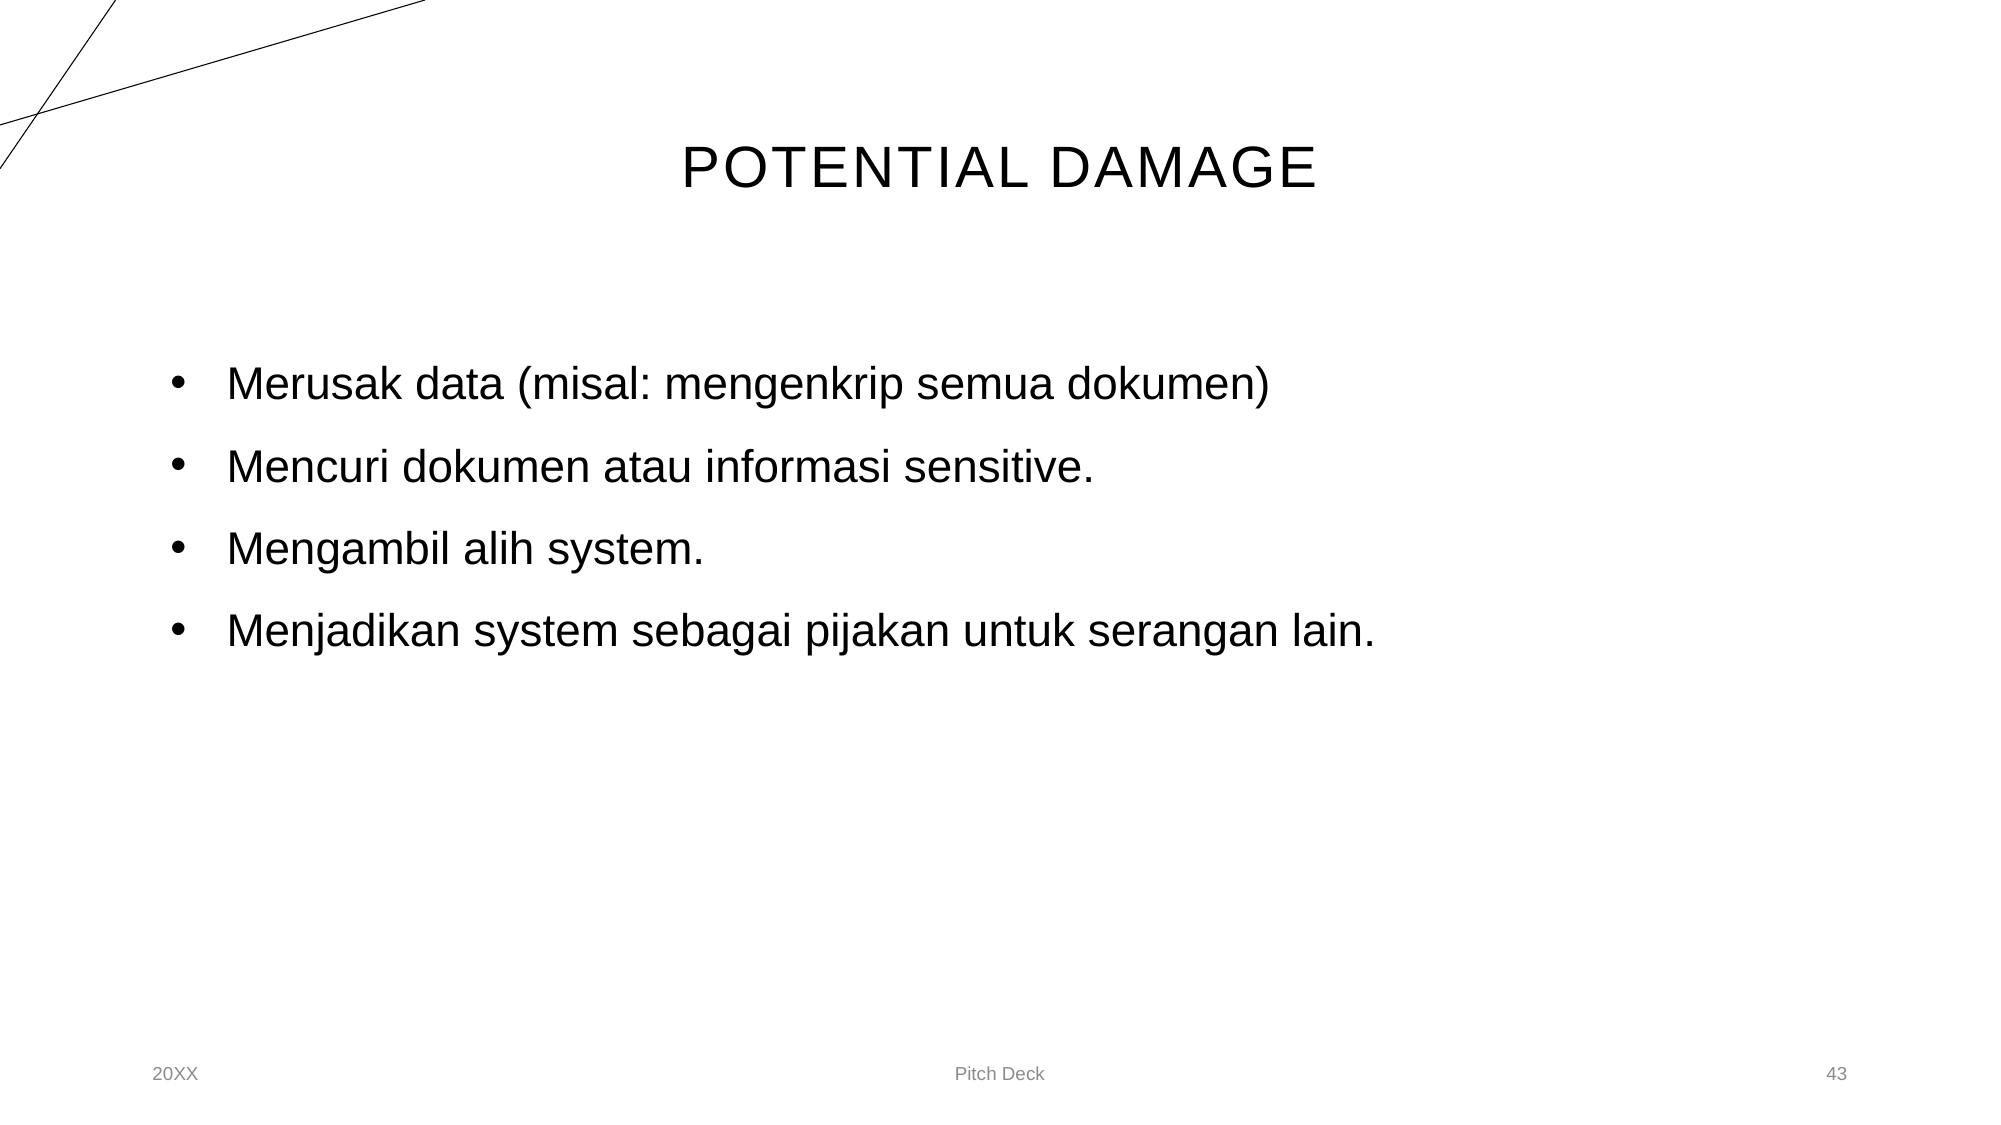

# POTENTIAL DAMAGE
Merusak data (misal: mengenkrip semua dokumen)
Mencuri dokumen atau informasi sensitive.
Mengambil alih system.
Menjadikan system sebagai pijakan untuk serangan lain.
20XX
Pitch Deck
43